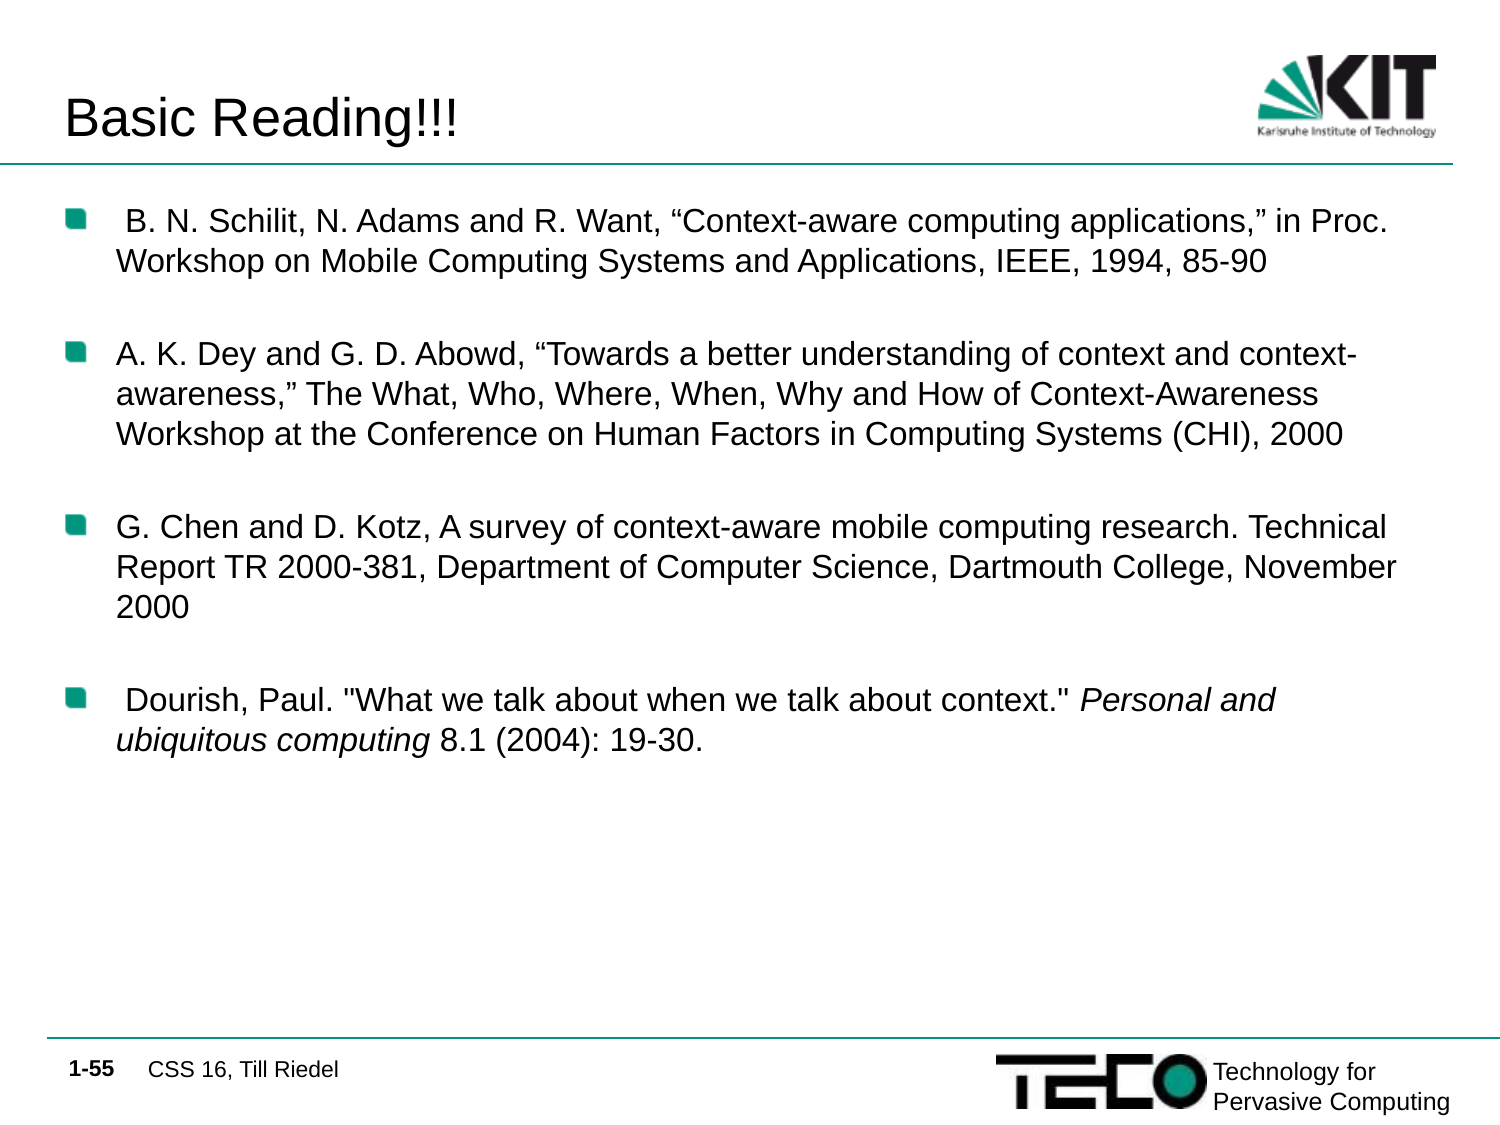

# Basic Reading!!!
 B. N. Schilit, N. Adams and R. Want, “Context-aware computing applications,” in Proc. Workshop on Mobile Computing Systems and Applications, IEEE, 1994, 85-90

A. K. Dey and G. D. Abowd, “Towards a better understanding of context and context-awareness,” The What, Who, Where, When, Why and How of Context-Awareness Workshop at the Conference on Human Factors in Computing Systems (CHI), 2000

G. Chen and D. Kotz, A survey of context-aware mobile computing research. Technical Report TR 2000-381, Department of Computer Science, Dartmouth College, November 2000

 Dourish, Paul. "What we talk about when we talk about context." Personal and ubiquitous computing 8.1 (2004): 19-30.